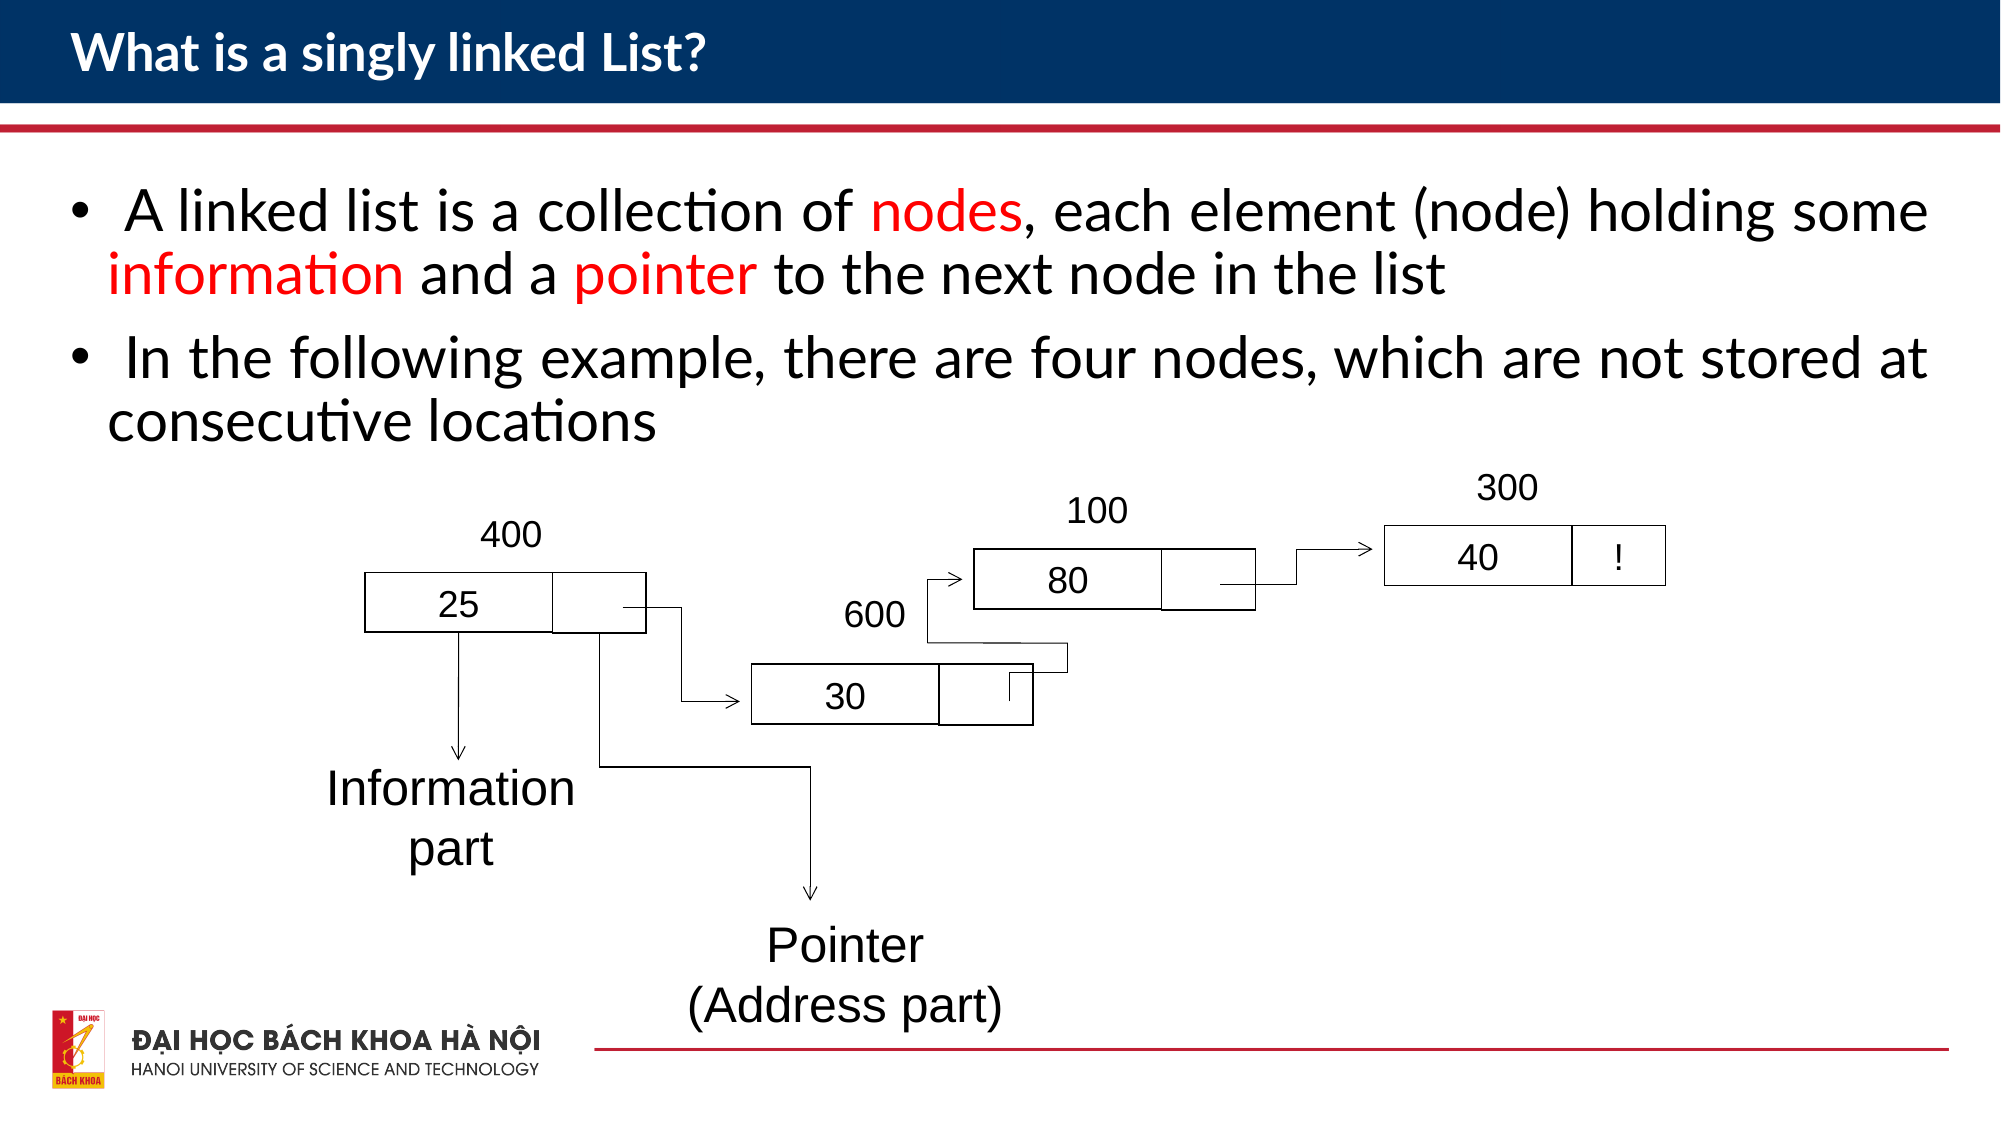

# What is a singly linked List?
 A linked list is a collection of nodes, each element (node) holding some information and a pointer to the next node in the list
 In the following example, there are four nodes, which are not stored at consecutive locations
300
100
400
40
!
80

25

600
30

Information part
Pointer (Address part)